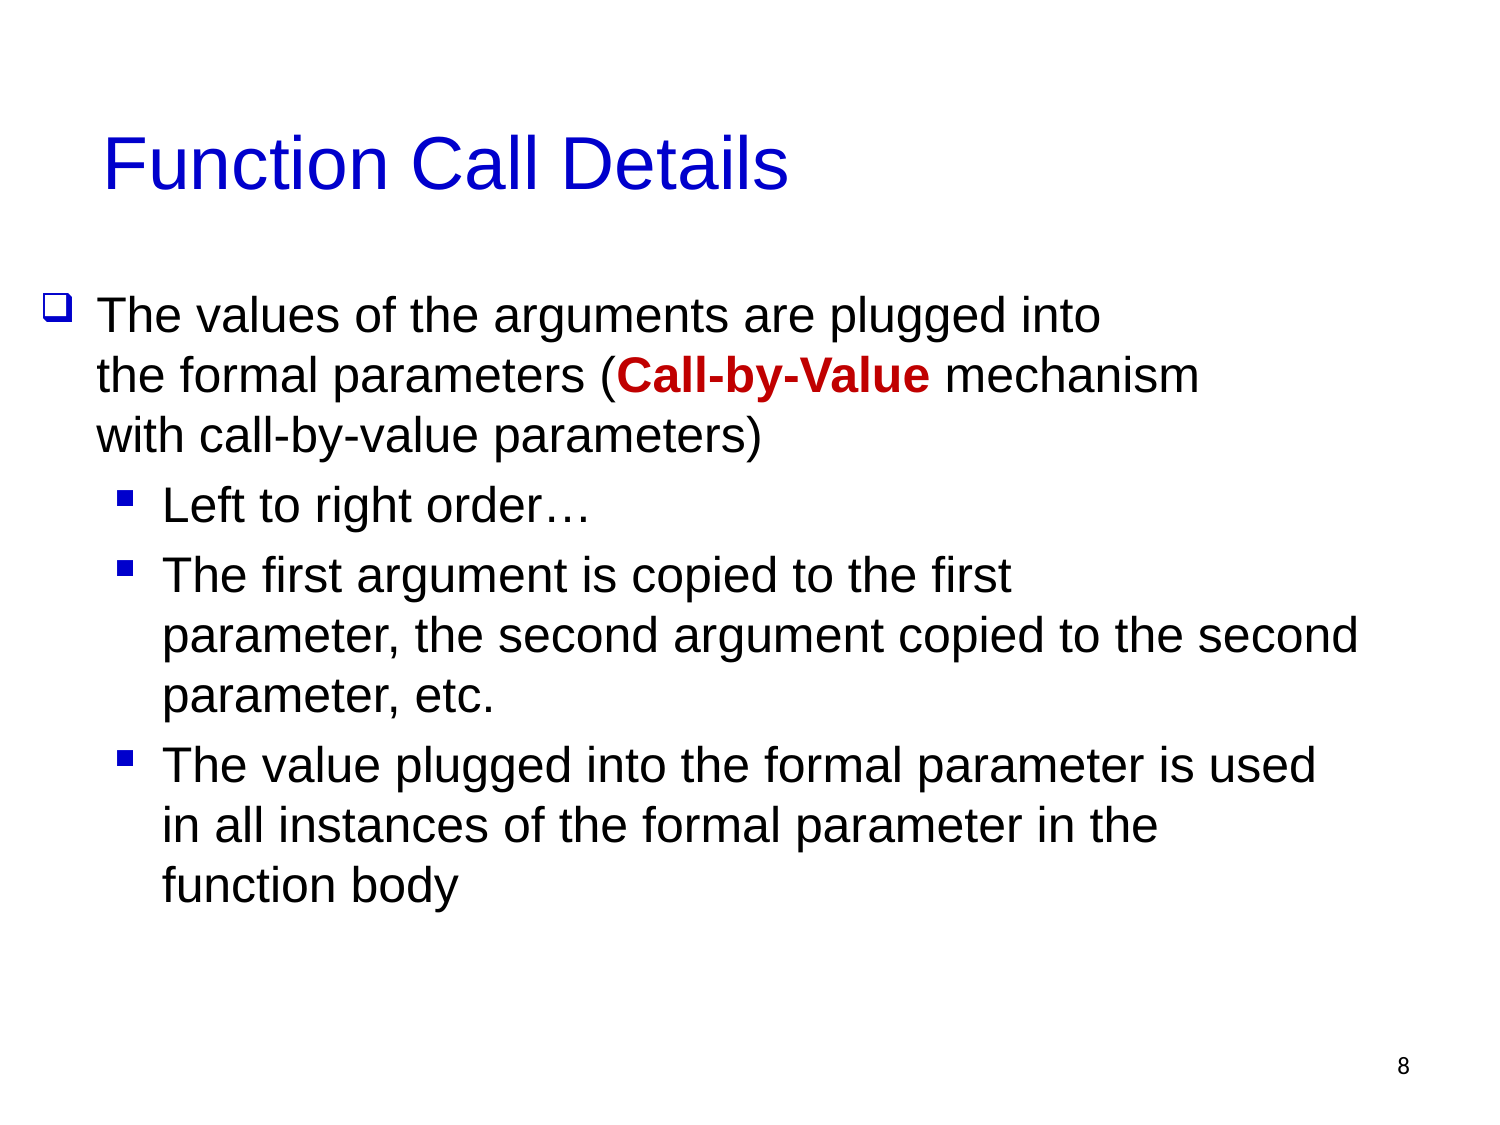

# Function Call Details
The values of the arguments are plugged into
the formal parameters (Call-by-Value mechanism
with call-by-value parameters)
Left to right order…
The first argument is copied to the first
parameter, the second argument copied to the second
parameter, etc.
The value plugged into the formal parameter is used
in all instances of the formal parameter in the
function body
8